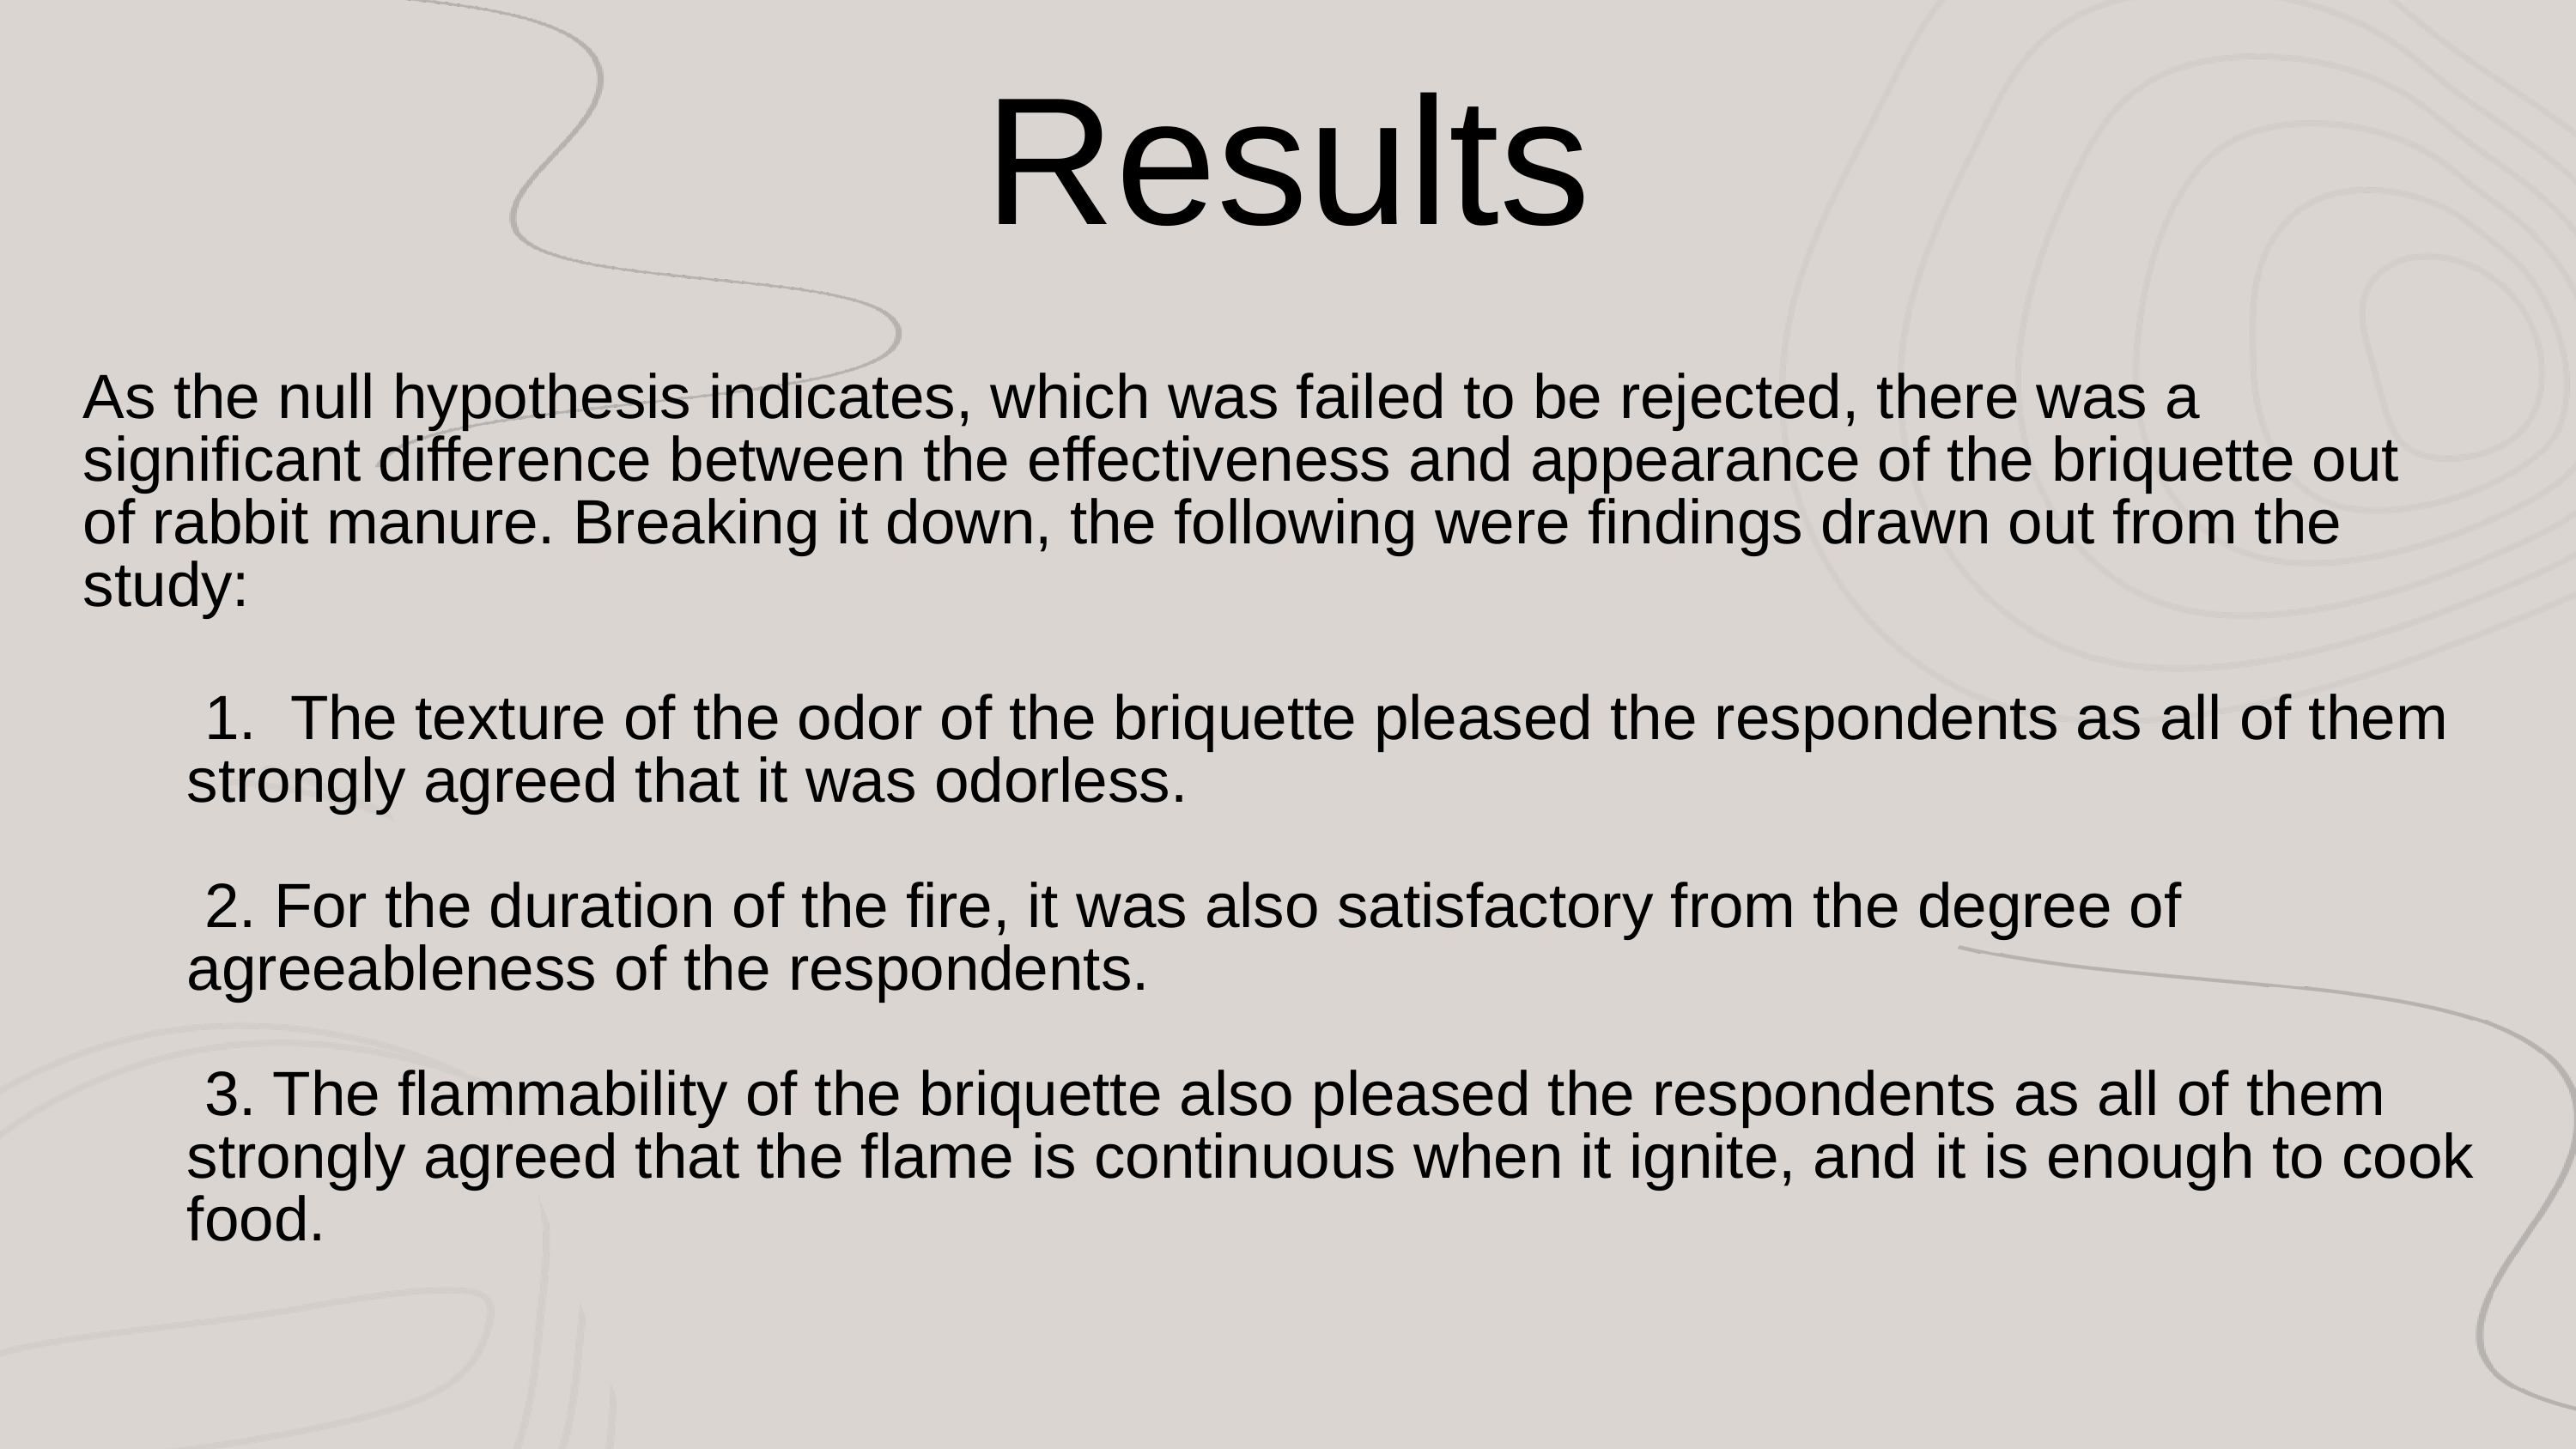

Results
As the null hypothesis indicates, which was failed to be rejected, there was a significant difference between the effectiveness and appearance of the briquette out of rabbit manure. Breaking it down, the following were findings drawn out from the study:

 1.  The texture of the odor of the briquette pleased the respondents as all of them strongly agreed that it was odorless.

 2. For the duration of the fire, it was also satisfactory from the degree of agreeableness of the respondents.

 3. The flammability of the briquette also pleased the respondents as all of them strongly agreed that the flame is continuous when it ignite, and it is enough to cook food.